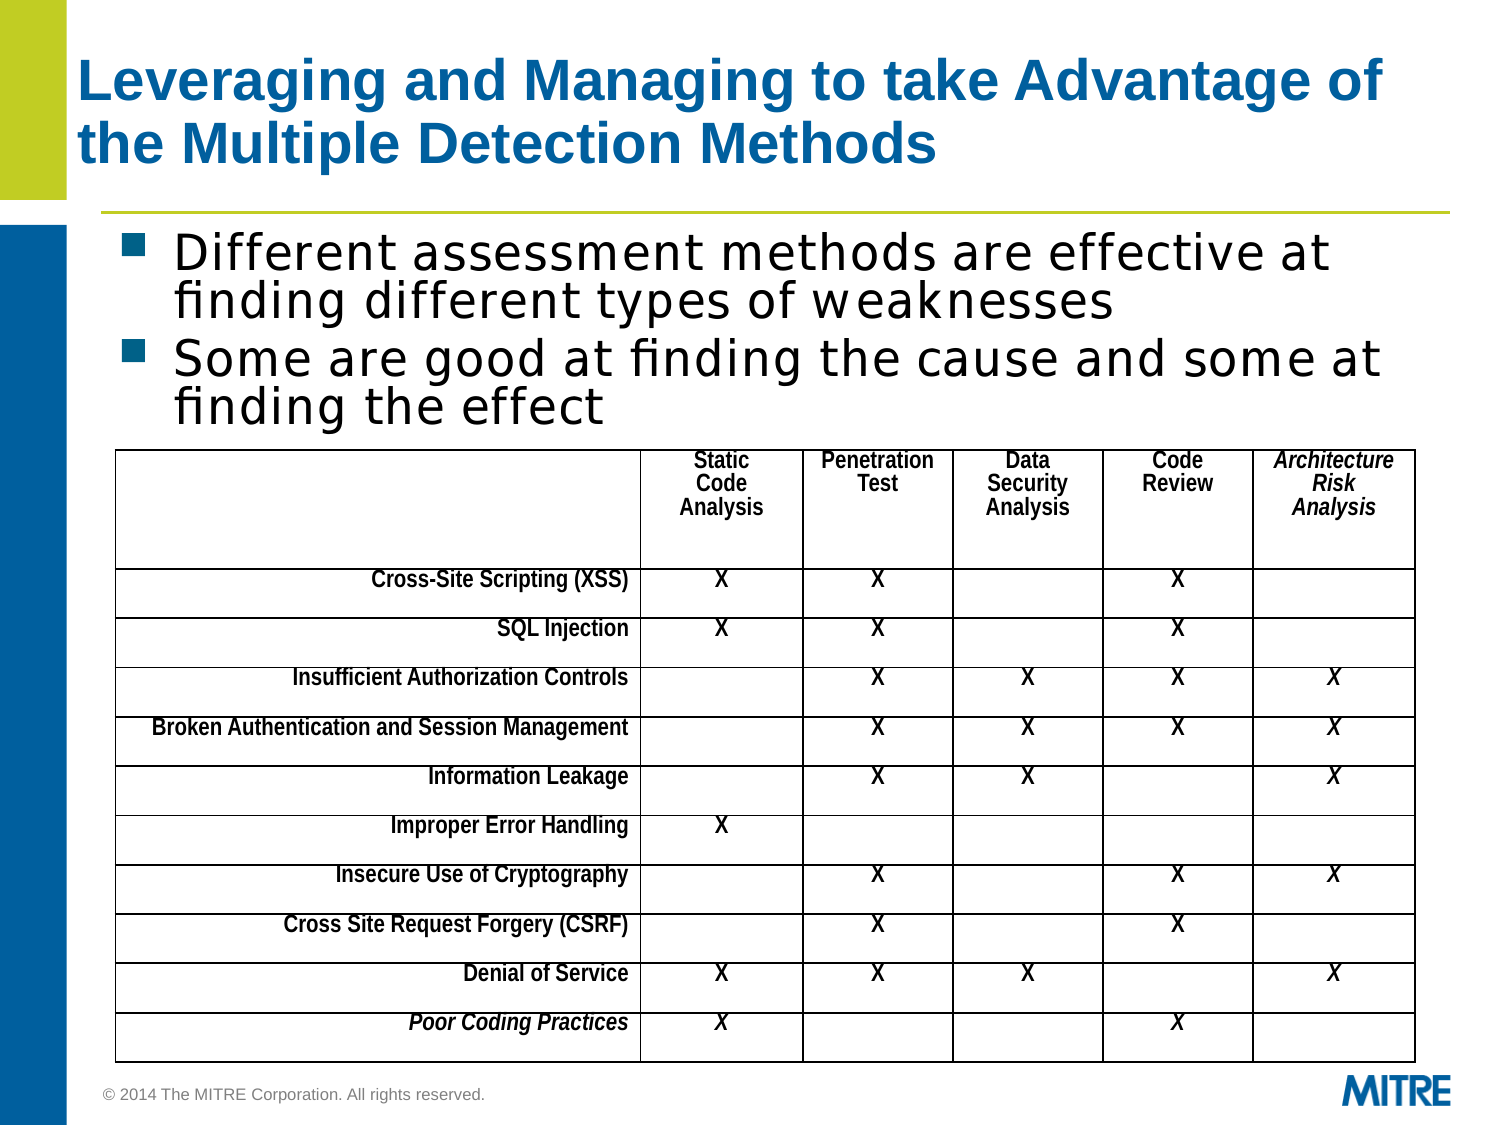

# Leveraging and Managing to take Advantage of the Multiple Detection Methods
Different assessment methods are effective at finding different types of weaknesses
Some are good at finding the cause and some at finding the effect
|  | Static Code Analysis | Penetration Test | Data Security Analysis | Code Review | Architecture Risk Analysis |
| --- | --- | --- | --- | --- | --- |
| Cross-Site Scripting (XSS) | X | X |  | X |  |
| SQL Injection | X | X |  | X |  |
| Insufficient Authorization Controls |  | X | X | X | X |
| Broken Authentication and Session Management |  | X | X | X | X |
| Information Leakage |  | X | X |  | X |
| Improper Error Handling | X |  |  |  |  |
| Insecure Use of Cryptography |  | X |  | X | X |
| Cross Site Request Forgery (CSRF) |  | X |  | X |  |
| Denial of Service | X | X | X |  | X |
| Poor Coding Practices | X |  |  | X |  |